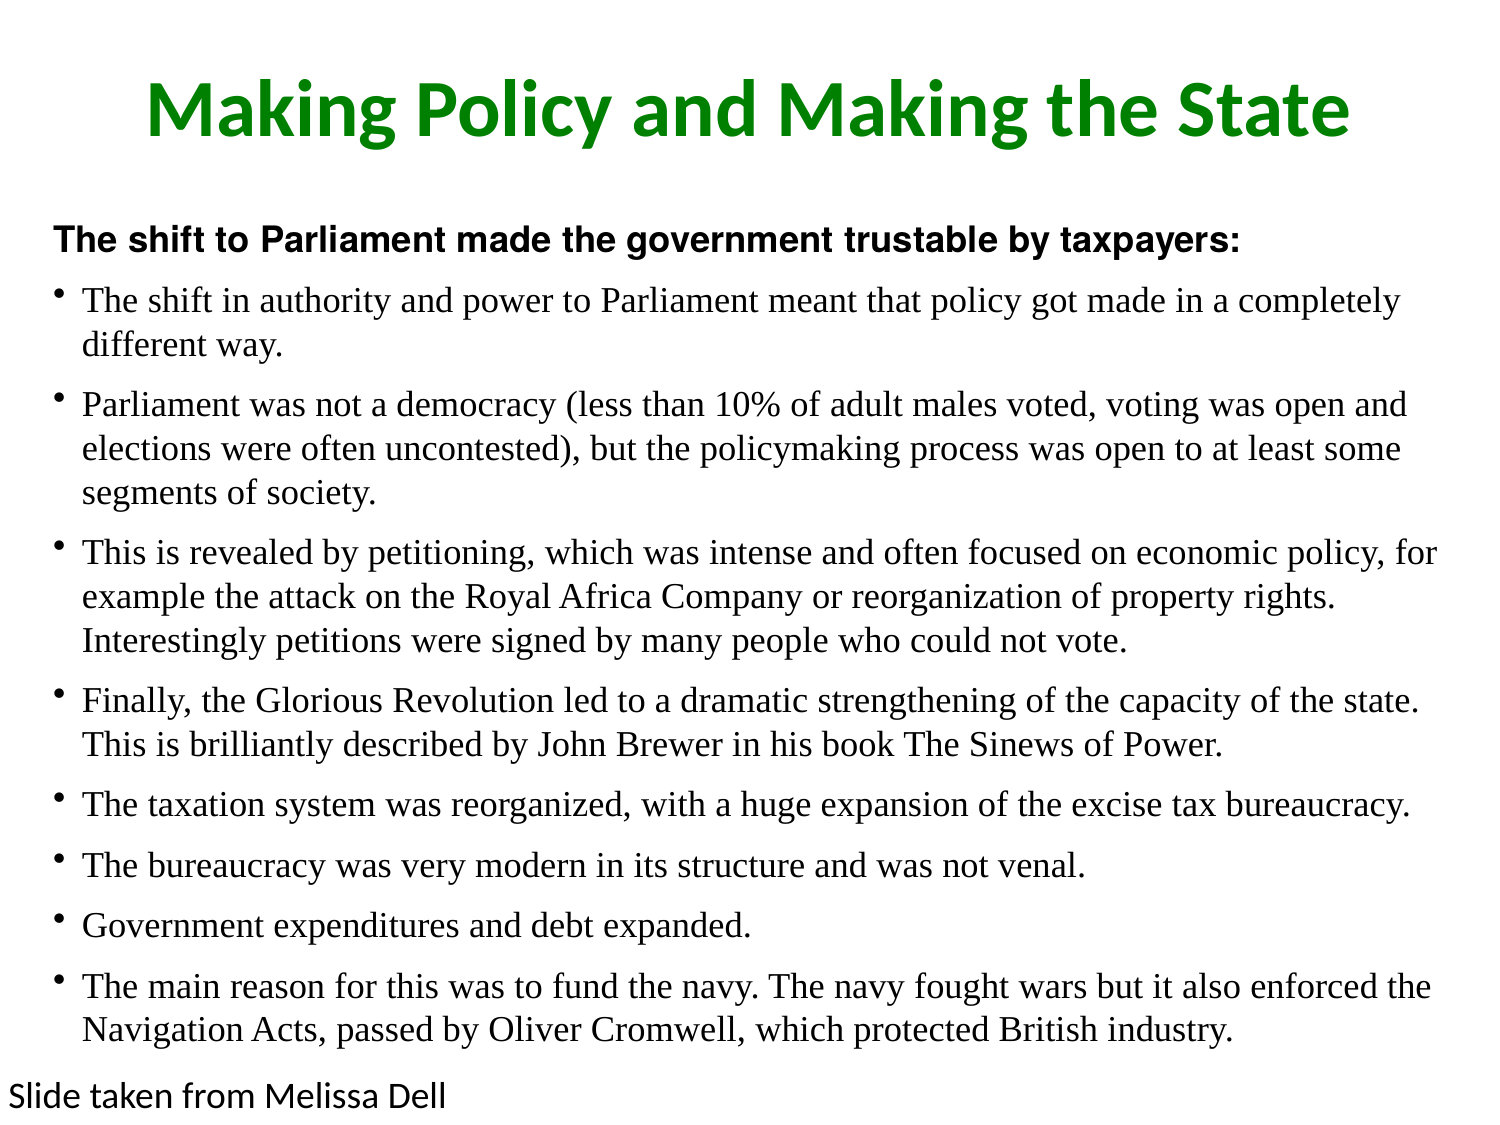

Making Policy and Making the State
The shift to Parliament made the government trustable by taxpayers:
The shift in authority and power to Parliament meant that policy got made in a completely different way.
Parliament was not a democracy (less than 10% of adult males voted, voting was open and elections were often uncontested), but the policymaking process was open to at least some segments of society.
This is revealed by petitioning, which was intense and often focused on economic policy, for example the attack on the Royal Africa Company or reorganization of property rights. Interestingly petitions were signed by many people who could not vote.
Finally, the Glorious Revolution led to a dramatic strengthening of the capacity of the state. This is brilliantly described by John Brewer in his book The Sinews of Power.
The taxation system was reorganized, with a huge expansion of the excise tax bureaucracy.
The bureaucracy was very modern in its structure and was not venal.
Government expenditures and debt expanded.
The main reason for this was to fund the navy. The navy fought wars but it also enforced the Navigation Acts, passed by Oliver Cromwell, which protected British industry.
Slide taken from Melissa Dell